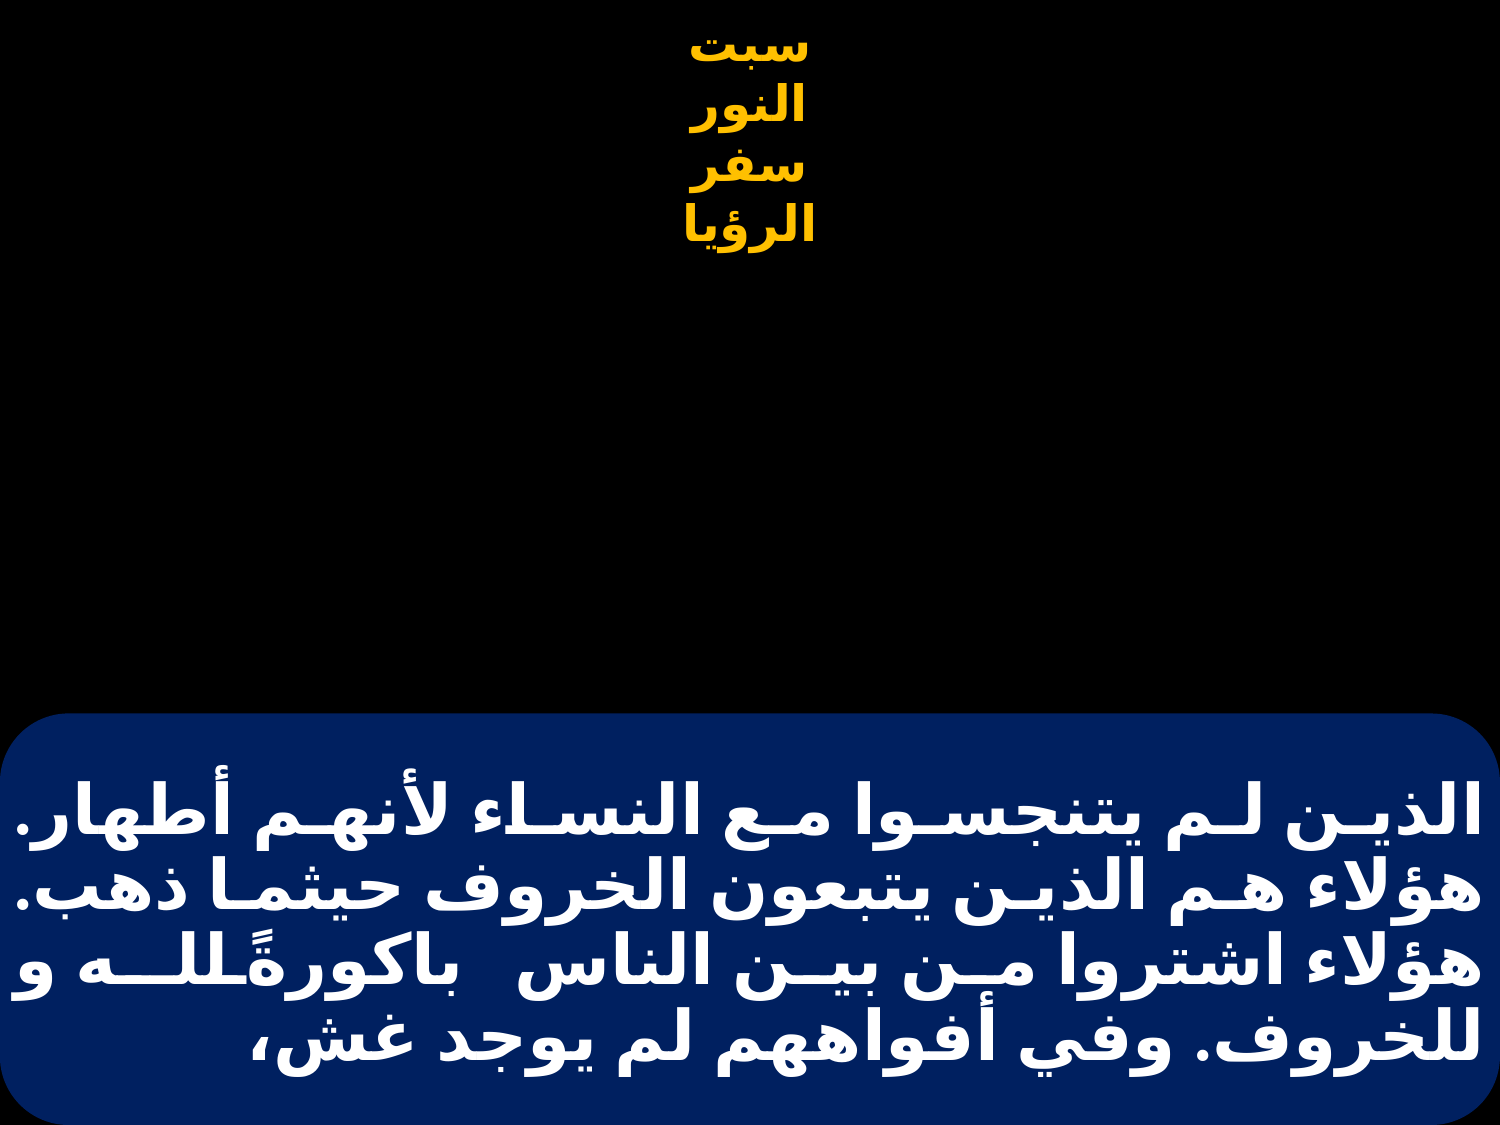

# الذين لم يتنجسوا مع النساء لأنهم أطهار. هؤلاء هم الذين يتبعون الخروف حيثما ذهب. هؤلاء اشتروا من بين الناس باكورةً للـه و للخروف. وفي أفواههم لم يوجد غش،